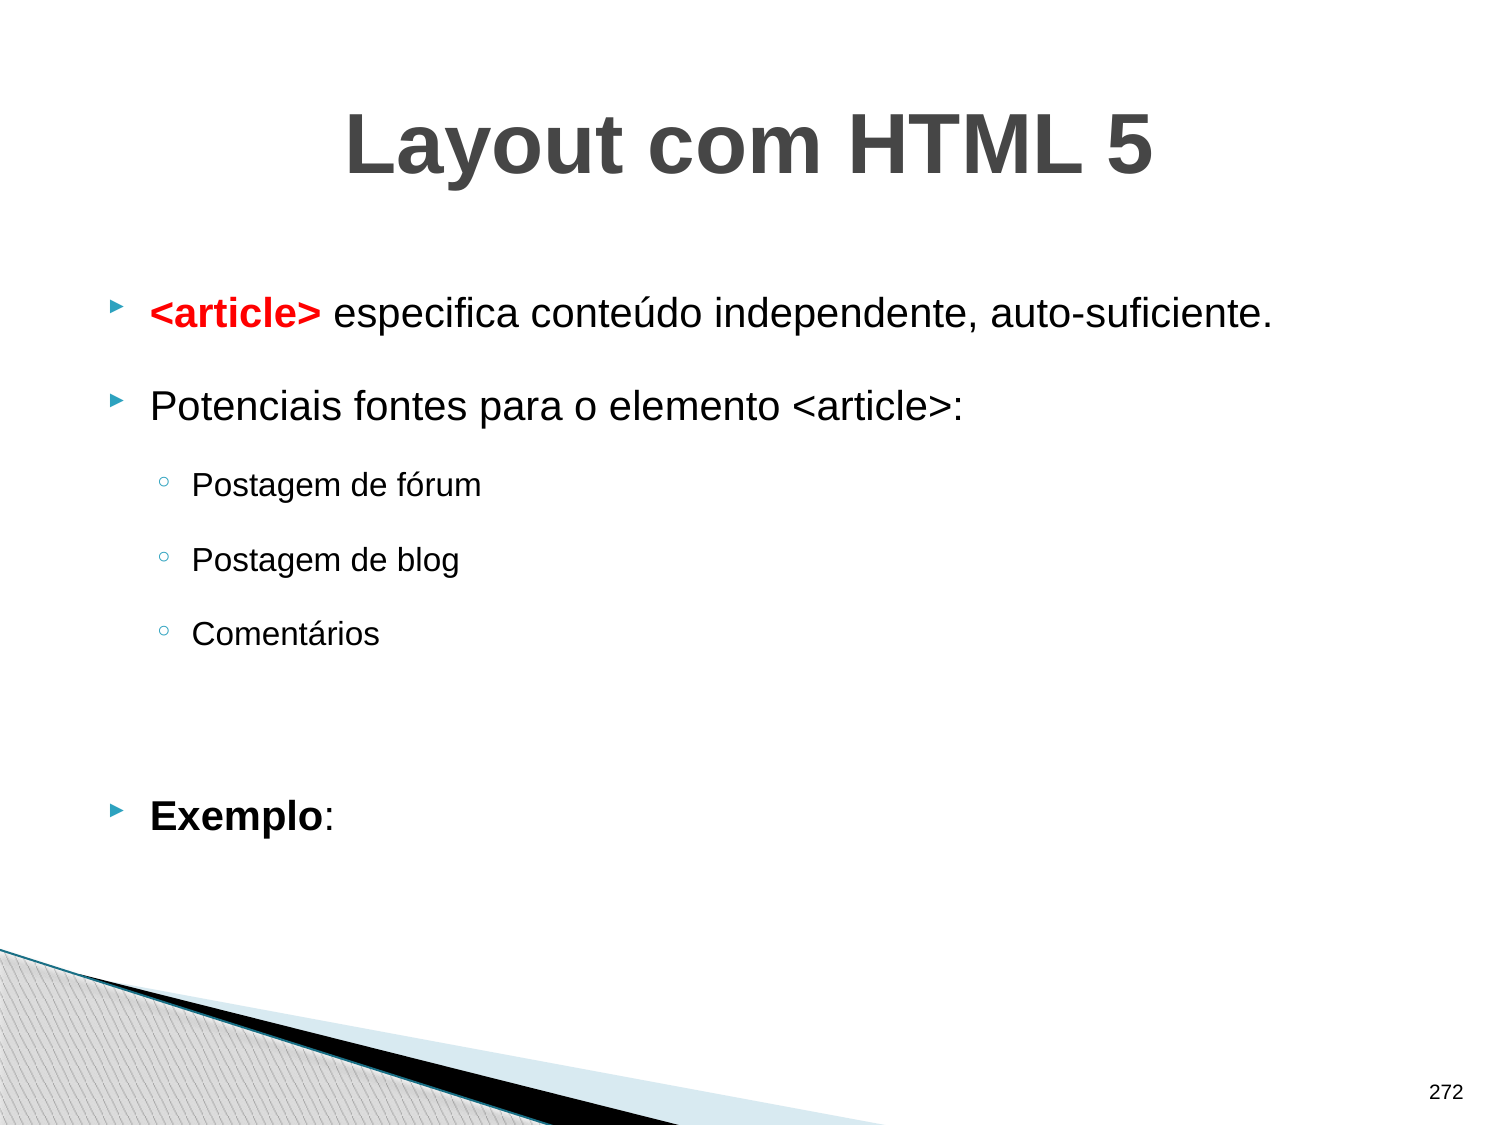

# Layout com HTML 5
<article> especifica conteúdo independente, auto-suficiente.
Potenciais fontes para o elemento <article>:
Postagem de fórum
Postagem de blog
Comentários

Exemplo:

272